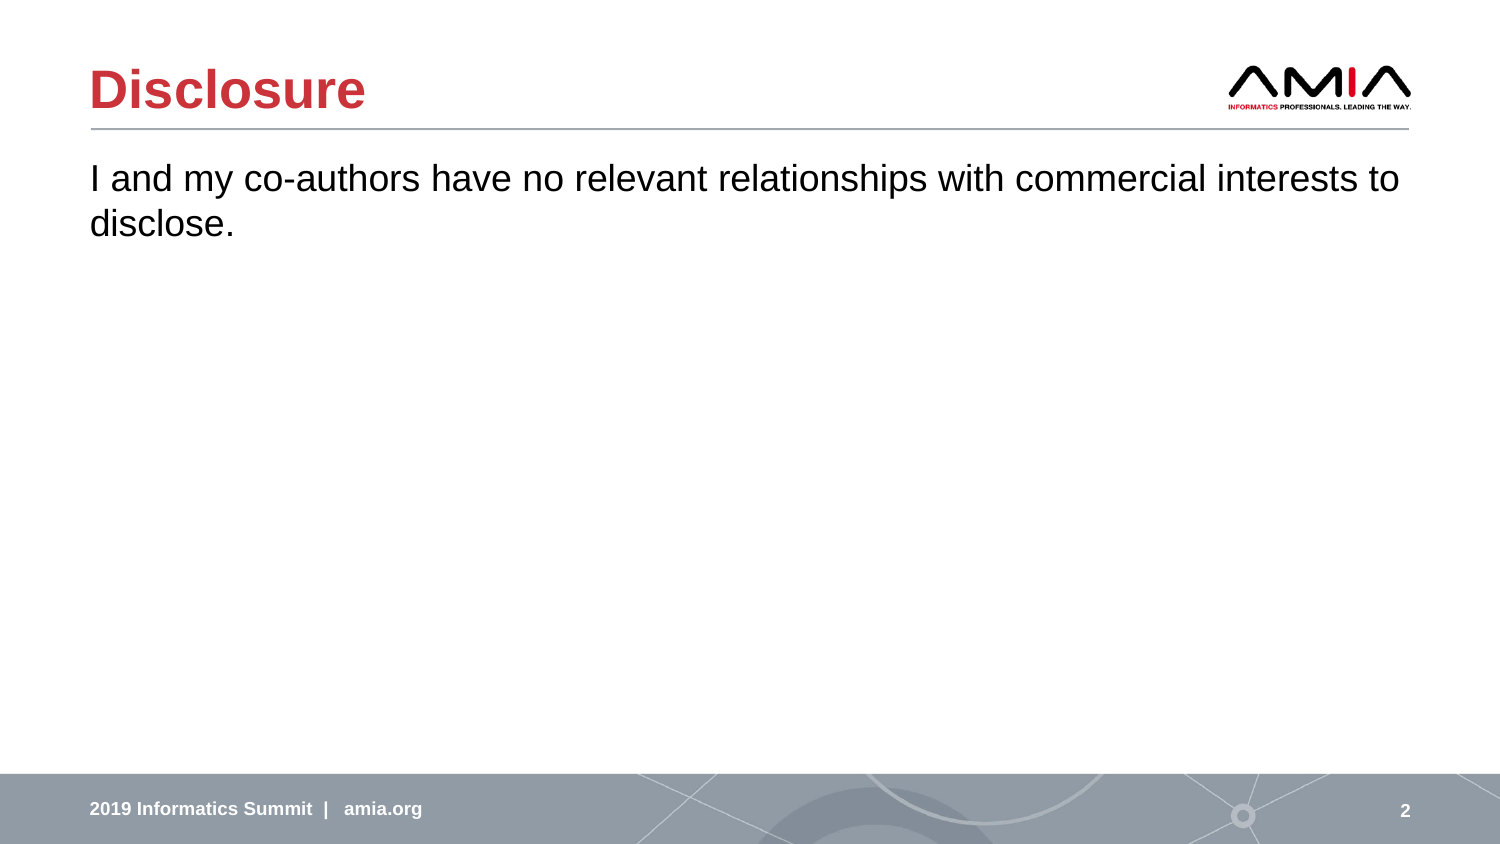

# Disclosure
I and my co-authors have no relevant relationships with commercial interests to disclose.
2019 Informatics Summit  |   amia.org
2